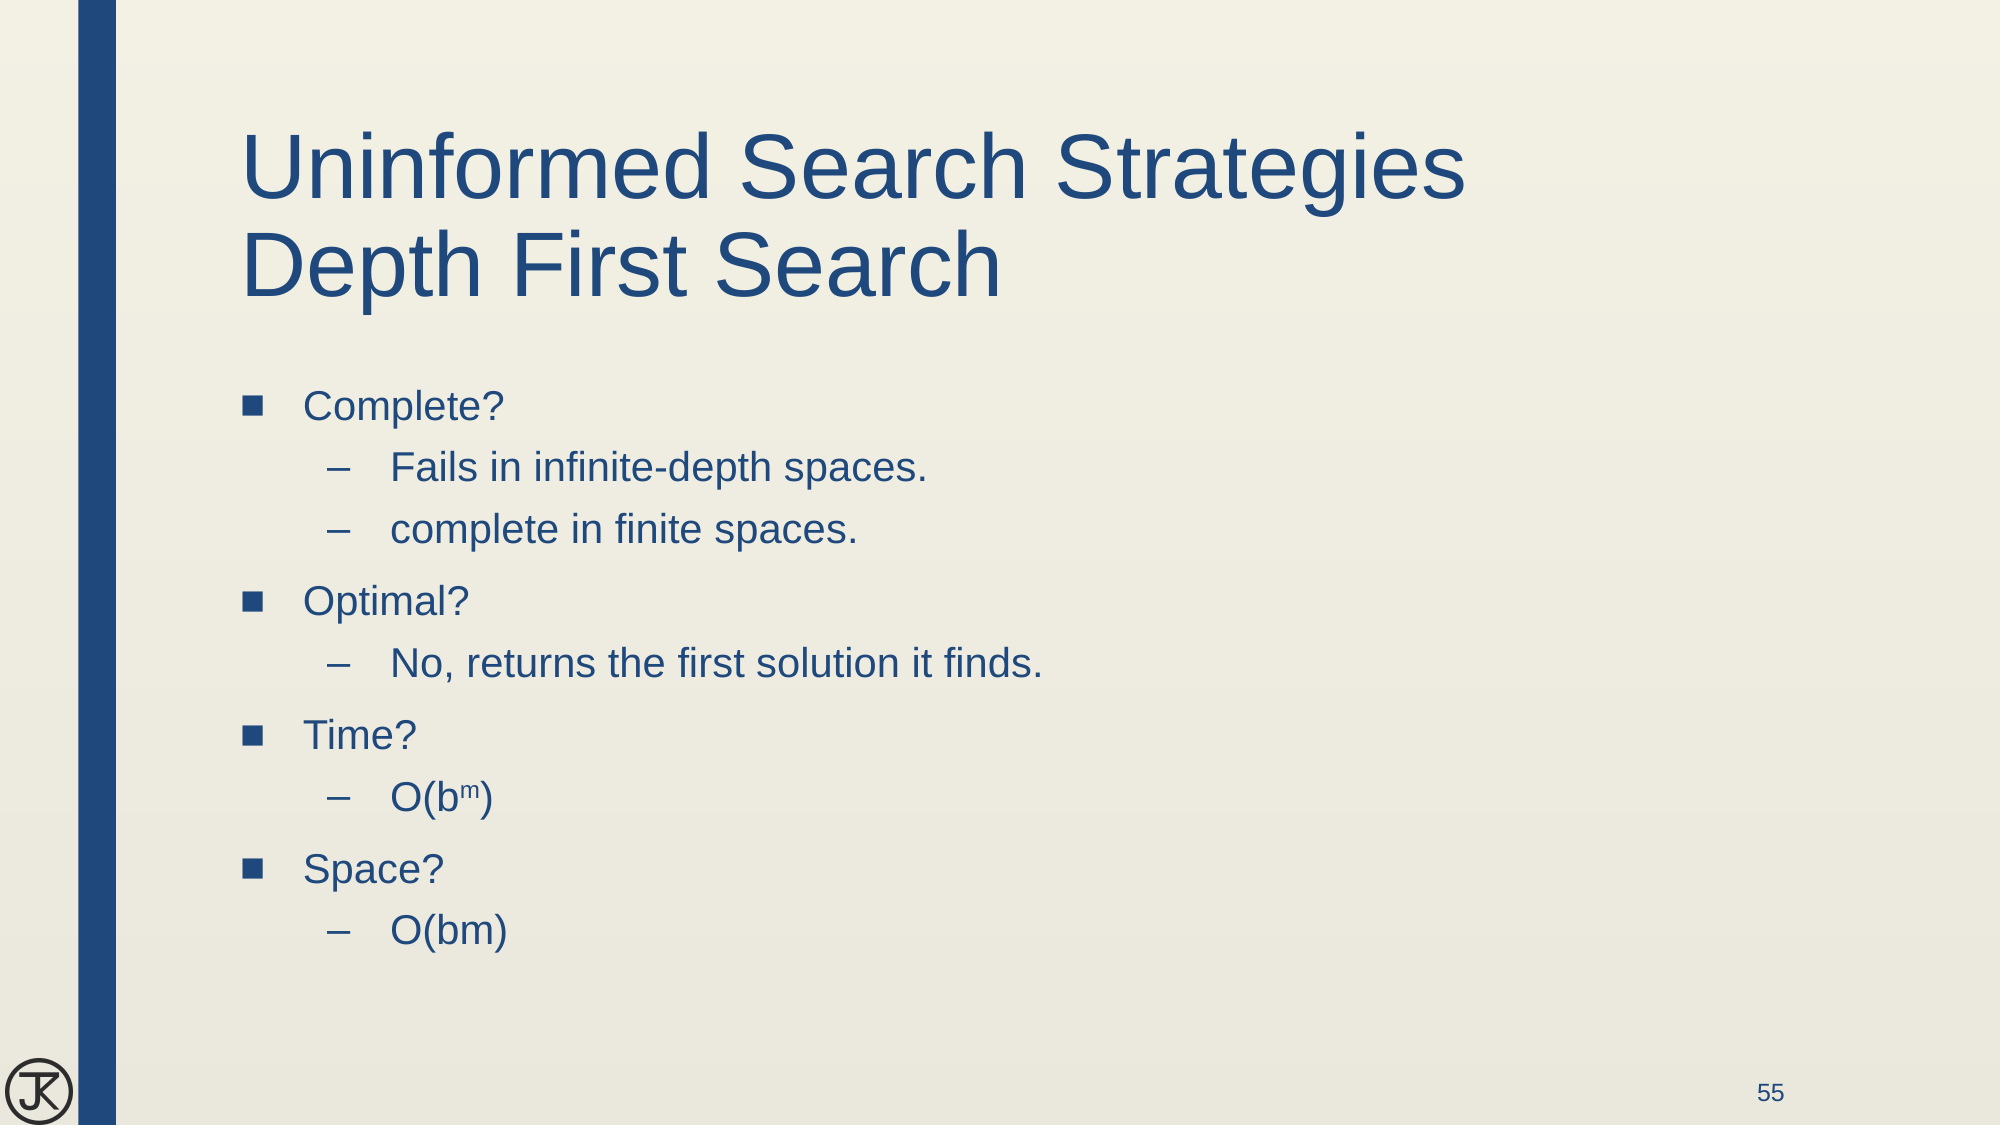

# Uninformed Search Strategies Depth First Search
Complete?
Fails in infinite-depth spaces.
complete in finite spaces.
Optimal?
No, returns the first solution it finds.
Time?
O(bm)
Space?
O(bm)
55